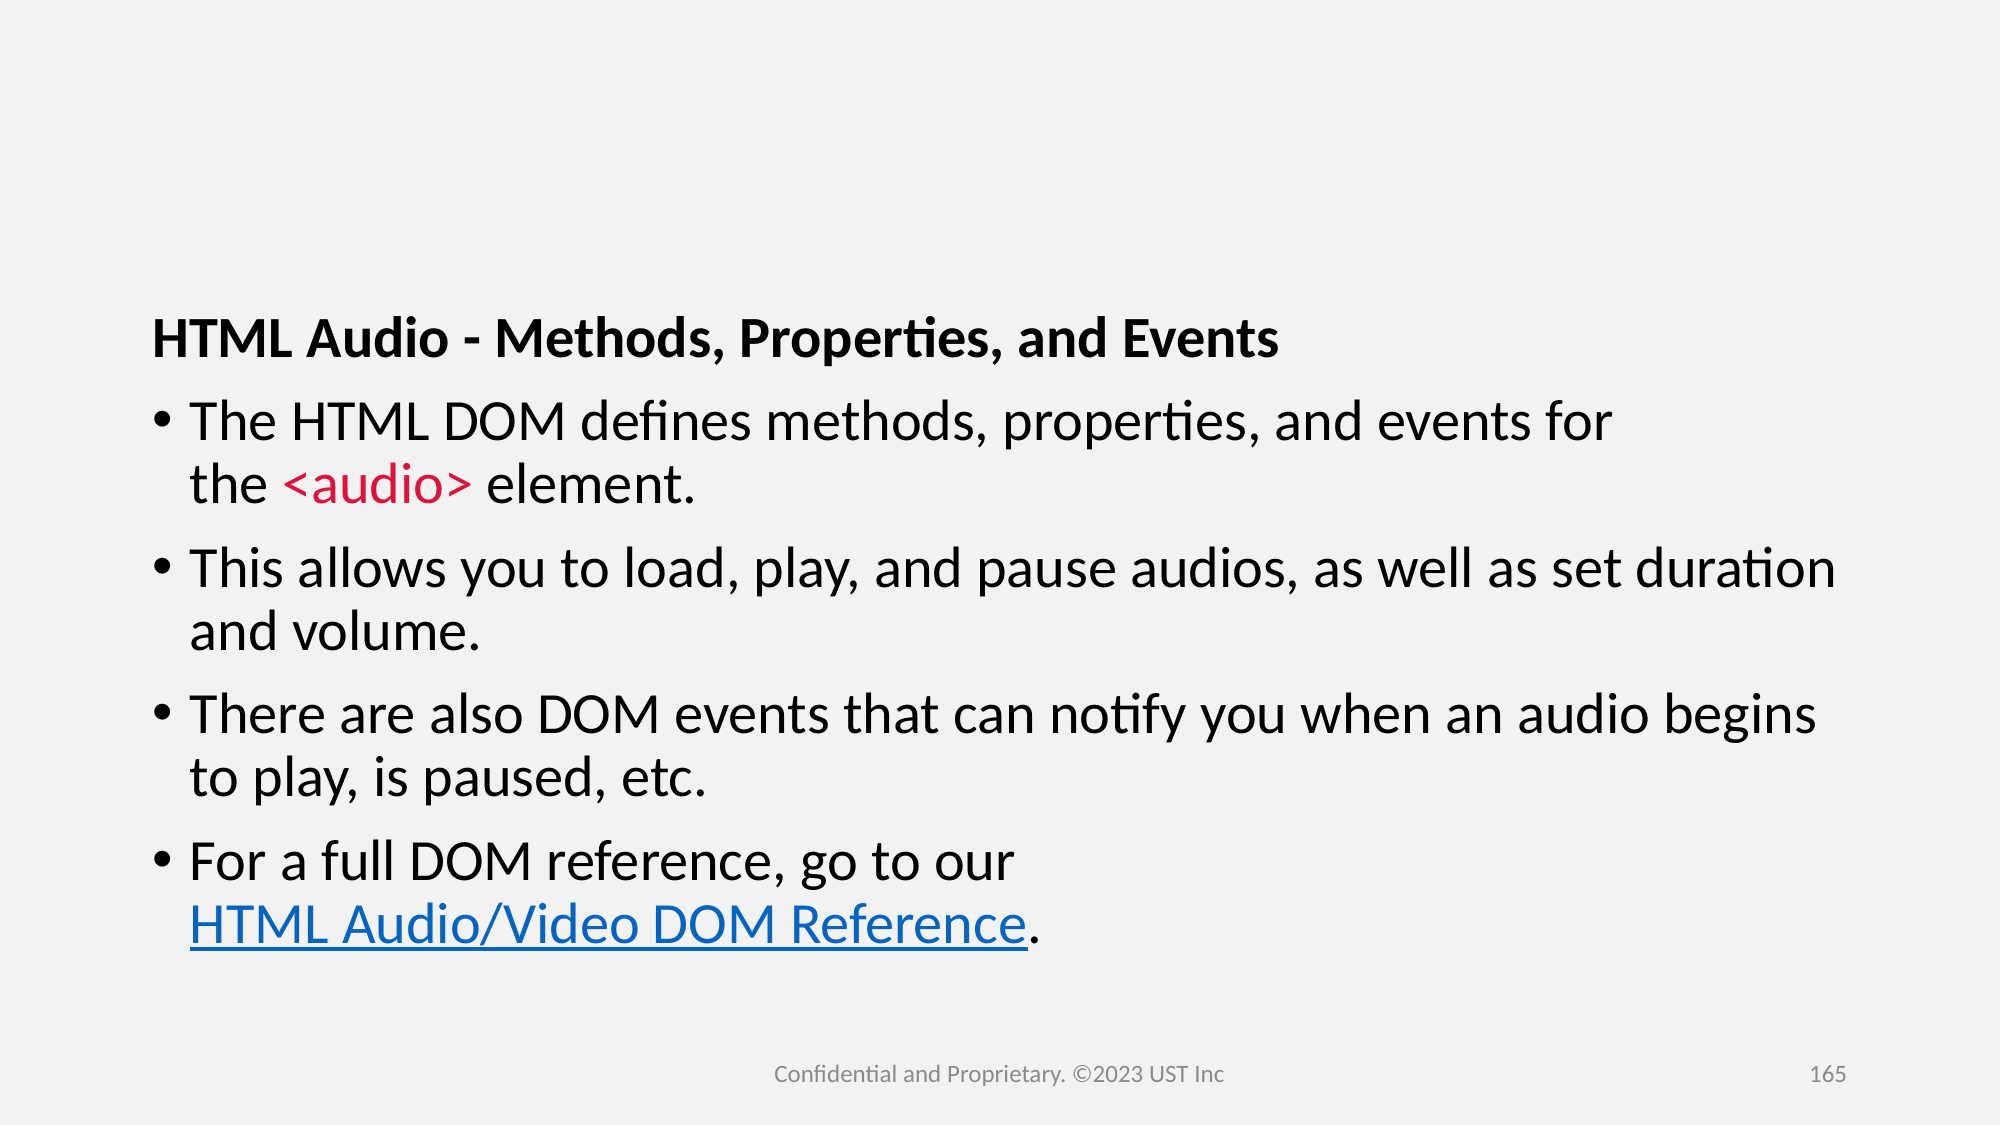

#
HTML Audio - Methods, Properties, and Events
The HTML DOM defines methods, properties, and events for the <audio> element.
This allows you to load, play, and pause audios, as well as set duration and volume.
There are also DOM events that can notify you when an audio begins to play, is paused, etc.
For a full DOM reference, go to our HTML Audio/Video DOM Reference.

Confidential and Proprietary. ©2023 UST Inc
165